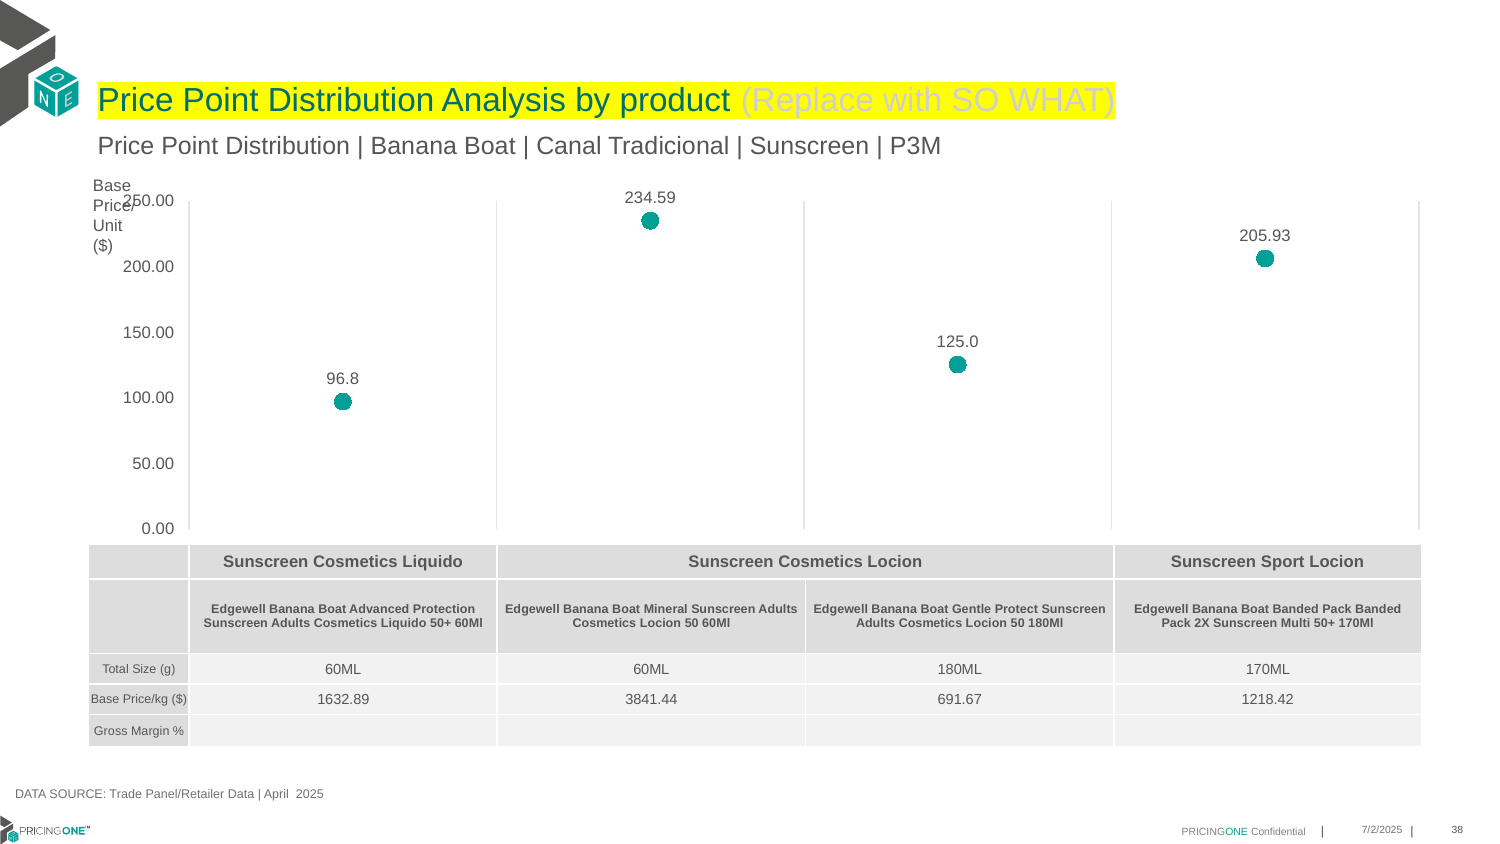

# Price Point Distribution Analysis by product (Replace with SO WHAT)
Price Point Distribution | Banana Boat | Canal Tradicional | Sunscreen | P3M
Base Price/Unit ($)

### Chart

| Category | Base Price/Unit |
|---|---|
| Edgewell Banana Boat Advanced Protection Sunscreen Adults Cosmetics Liquido 50+ 60Ml | 96.8 |
| Edgewell Banana Boat Mineral Sunscreen Adults Cosmetics Locion 50 60Ml | 234.59 |
| Edgewell Banana Boat Gentle Protect Sunscreen Adults Cosmetics Locion 50 180Ml | 125.0 |
| Edgewell Banana Boat Banded Pack Banded Pack 2X Sunscreen Multi 50+ 170Ml | 205.93 |
|  | Sunscreen Cosmetics Liquido | Sunscreen Cosmetics Locion | Sunscreen Cosmetics Locion | Sunscreen Sport Locion |
| --- | --- | --- | --- | --- |
|  | Edgewell Banana Boat Advanced Protection Sunscreen Adults Cosmetics Liquido 50+ 60Ml | Edgewell Banana Boat Mineral Sunscreen Adults Cosmetics Locion 50 60Ml | Edgewell Banana Boat Gentle Protect Sunscreen Adults Cosmetics Locion 50 180Ml | Edgewell Banana Boat Banded Pack Banded Pack 2X Sunscreen Multi 50+ 170Ml |
| Total Size (g) | 60ML | 60ML | 180ML | 170ML |
| Base Price/kg ($) | 1632.89 | 3841.44 | 691.67 | 1218.42 |
| Gross Margin % |  |  |  |  |
DATA SOURCE: Trade Panel/Retailer Data | April  2025
7/2/2025
38